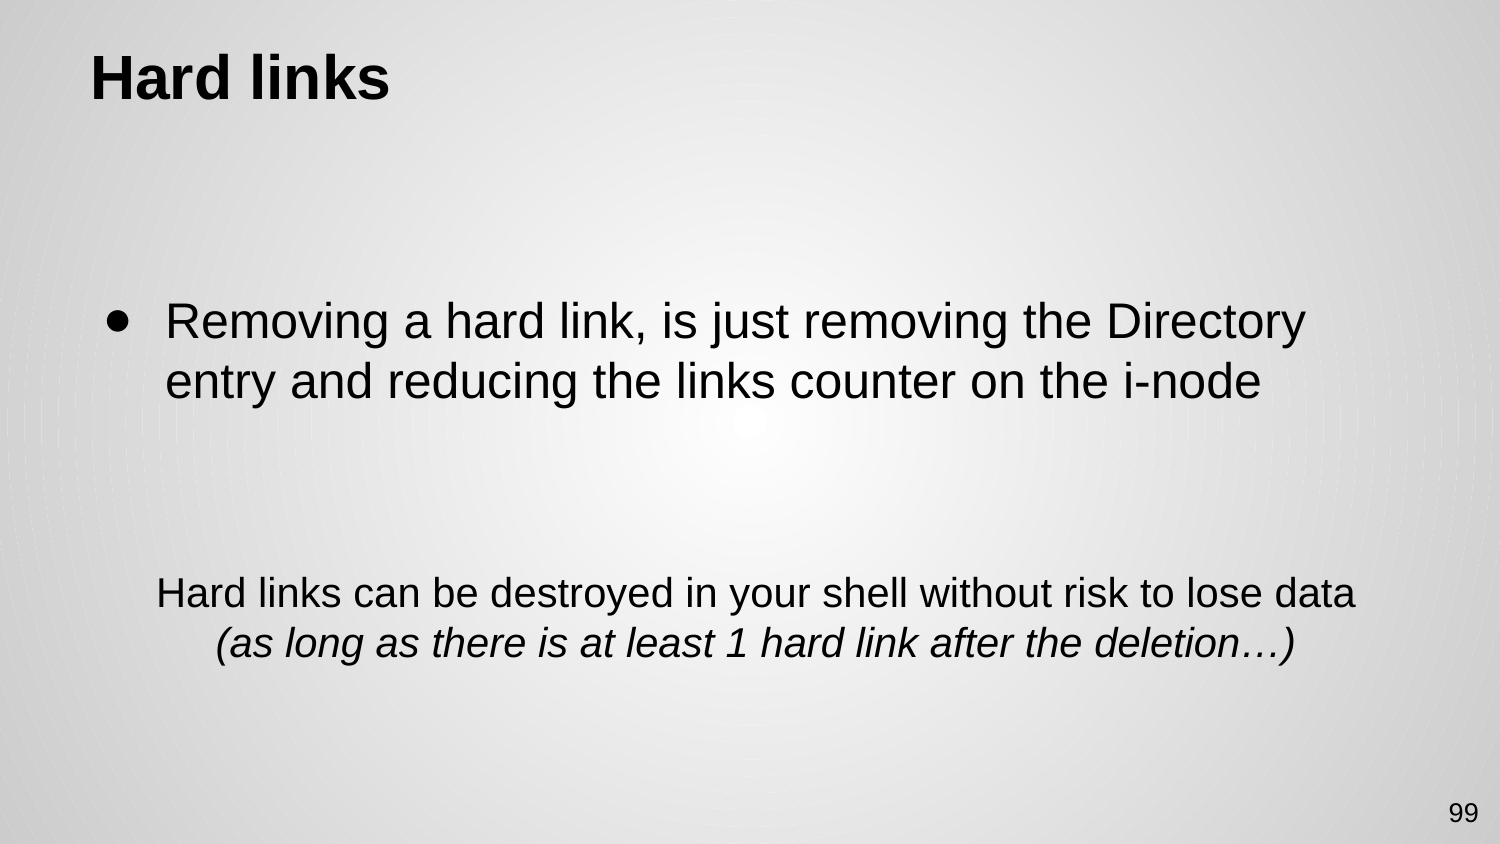

# Hard links
Removing a hard link, is just removing the Directory entry and reducing the links counter on the i-node

Hard links can be destroyed in your shell without risk to lose data
(as long as there is at least 1 hard link after the deletion…)
99